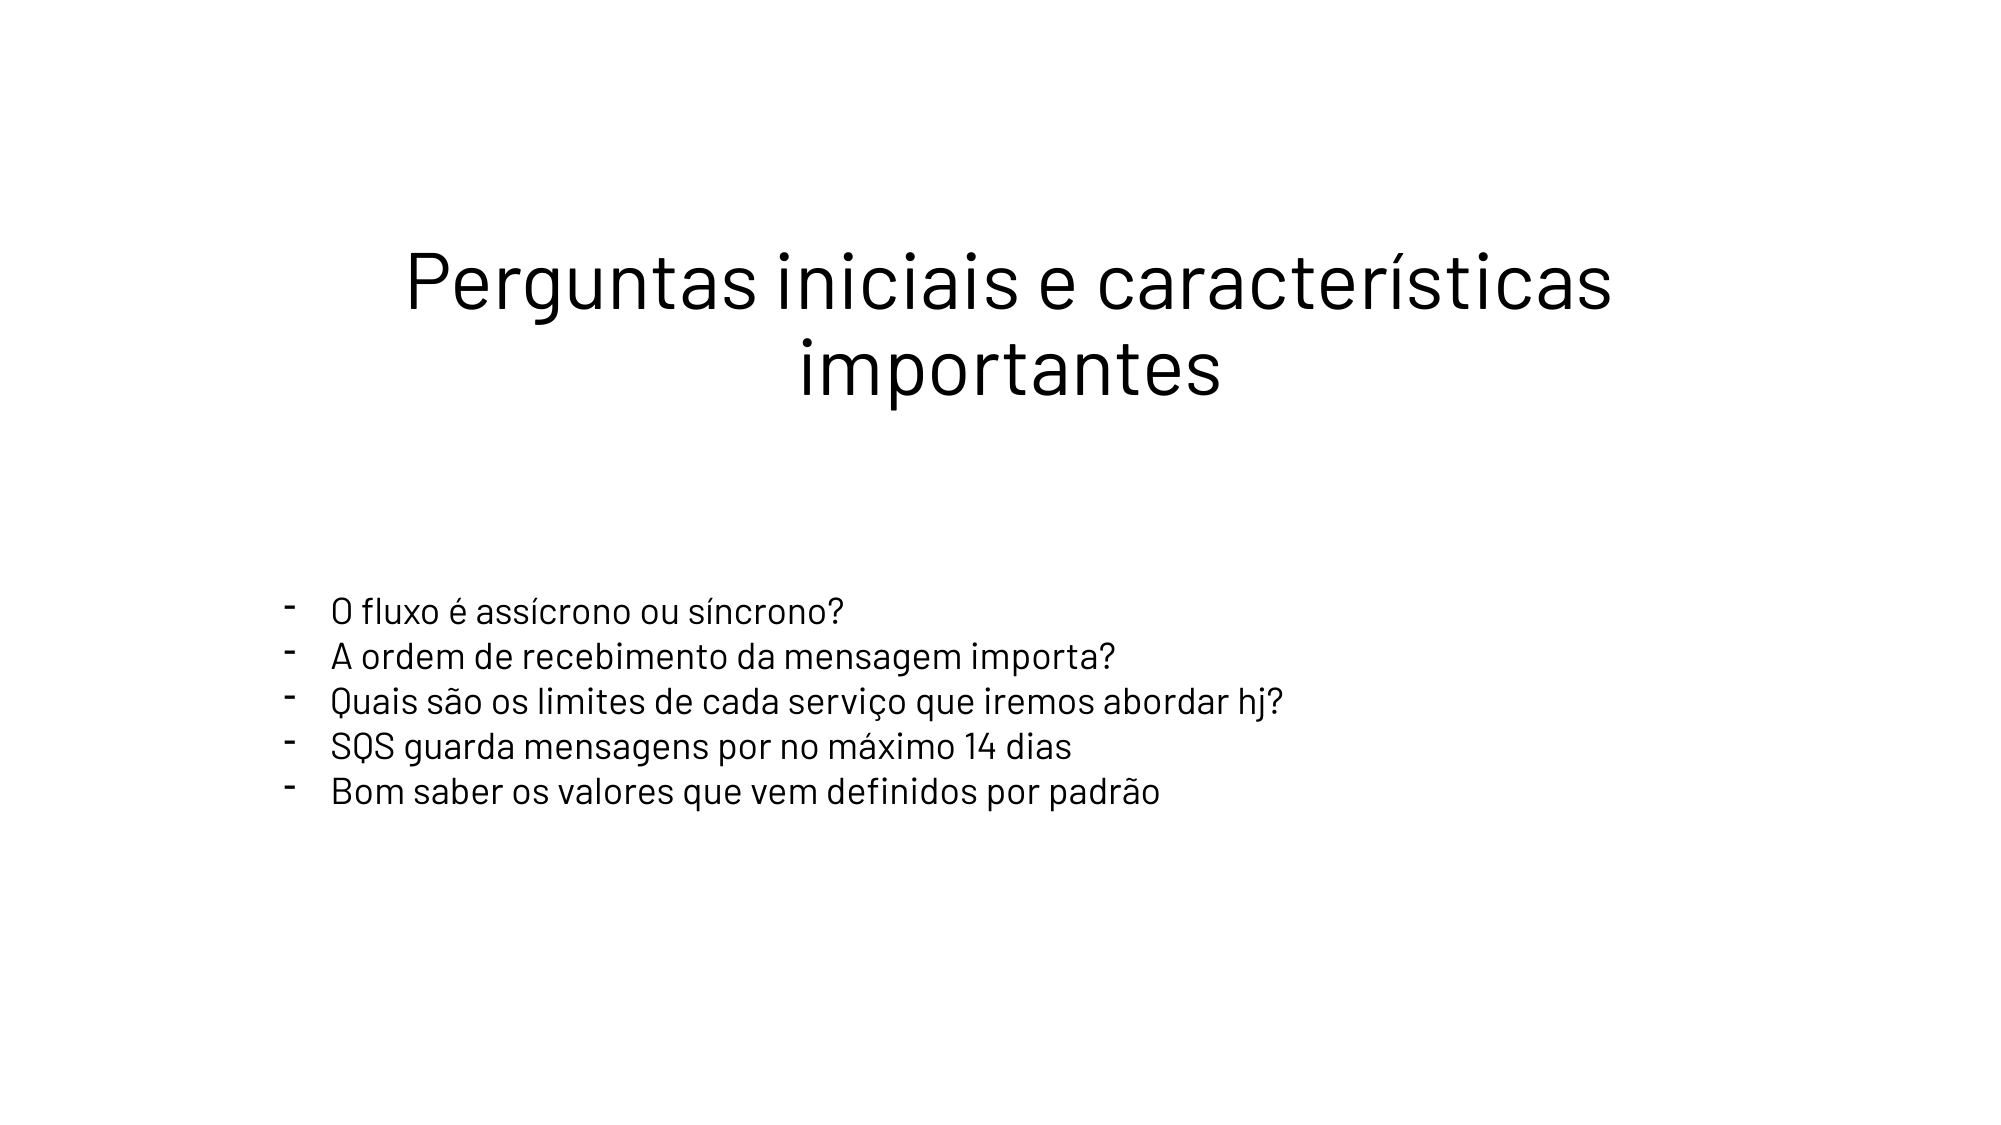

# Perguntas iniciais e características importantes
O fluxo é assícrono ou síncrono?
A ordem de recebimento da mensagem importa?
Quais são os limites de cada serviço que iremos abordar hj?
SQS guarda mensagens por no máximo 14 dias
Bom saber os valores que vem definidos por padrão